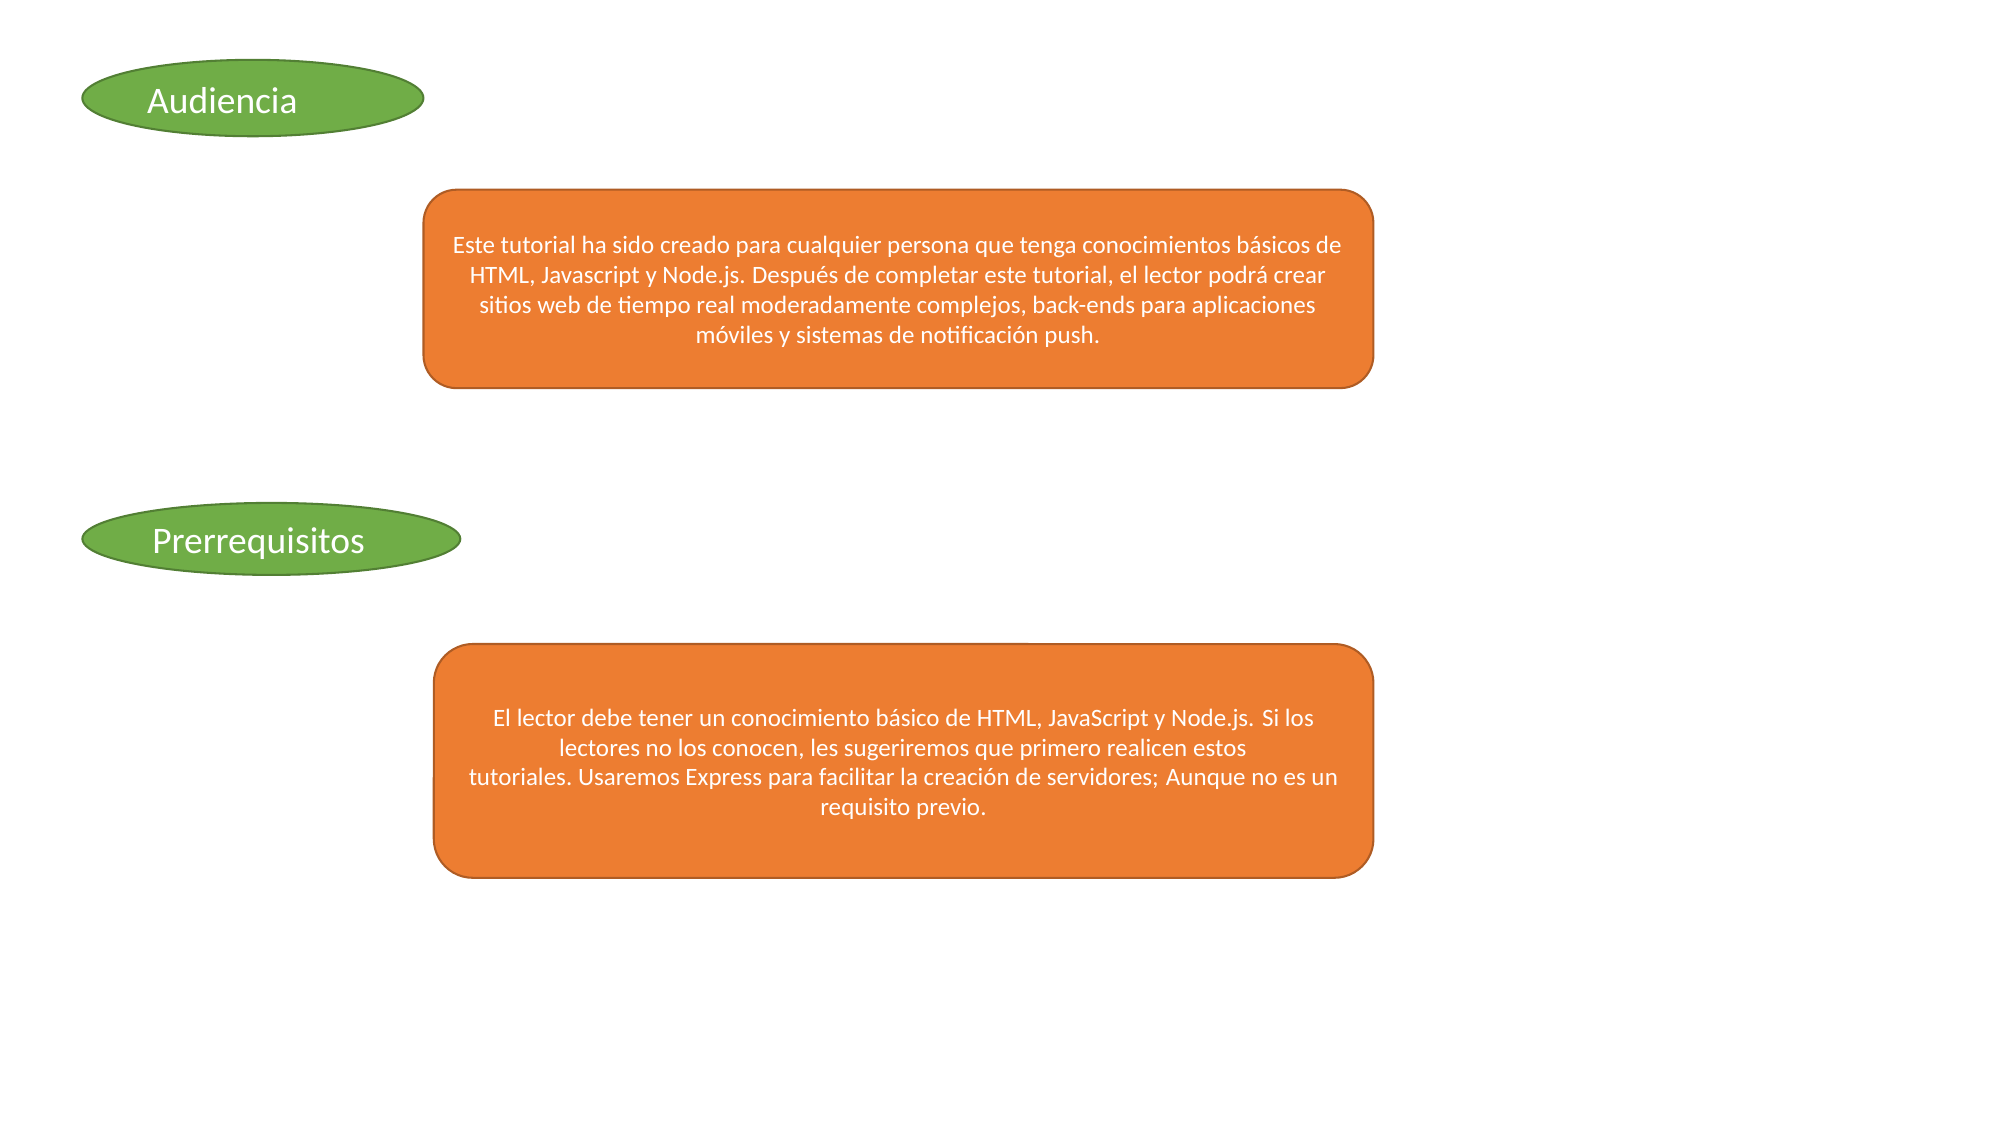

Audiencia

Este tutorial ha sido creado para cualquier persona que tenga conocimientos básicos de HTML, Javascript y Node.js. Después de completar este tutorial, el lector podrá crear sitios web de tiempo real moderadamente complejos, back-ends para aplicaciones móviles y sistemas de notificación push.

Prerrequisitos
El lector debe tener un conocimiento básico de HTML, JavaScript y Node.js. Si los lectores no los conocen, les sugeriremos que primero realicen estos tutoriales. Usaremos Express para facilitar la creación de servidores; Aunque no es un requisito previo.